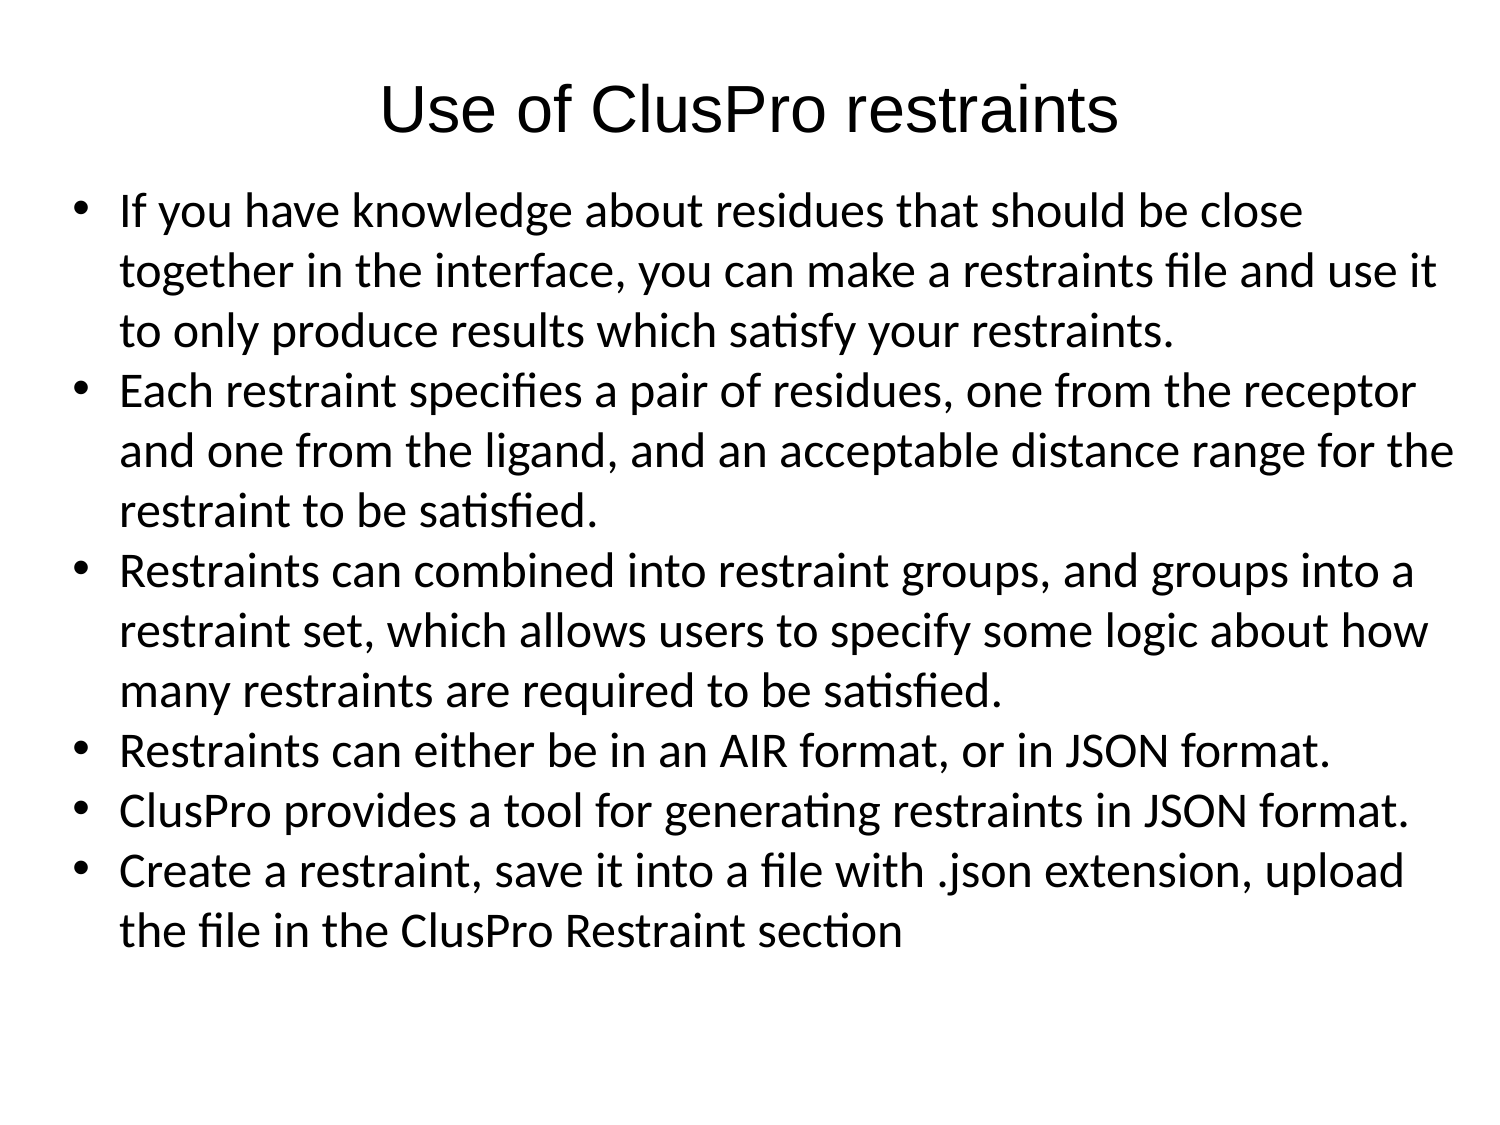

# Use of ClusPro restraints
If you have knowledge about residues that should be close together in the interface, you can make a restraints file and use it to only produce results which satisfy your restraints.
Each restraint specifies a pair of residues, one from the receptor and one from the ligand, and an acceptable distance range for the restraint to be satisfied.
Restraints can combined into restraint groups, and groups into a restraint set, which allows users to specify some logic about how many restraints are required to be satisfied.
Restraints can either be in an AIR format, or in JSON format.
ClusPro provides a tool for generating restraints in JSON format.
Create a restraint, save it into a file with .json extension, upload the file in the ClusPro Restraint section